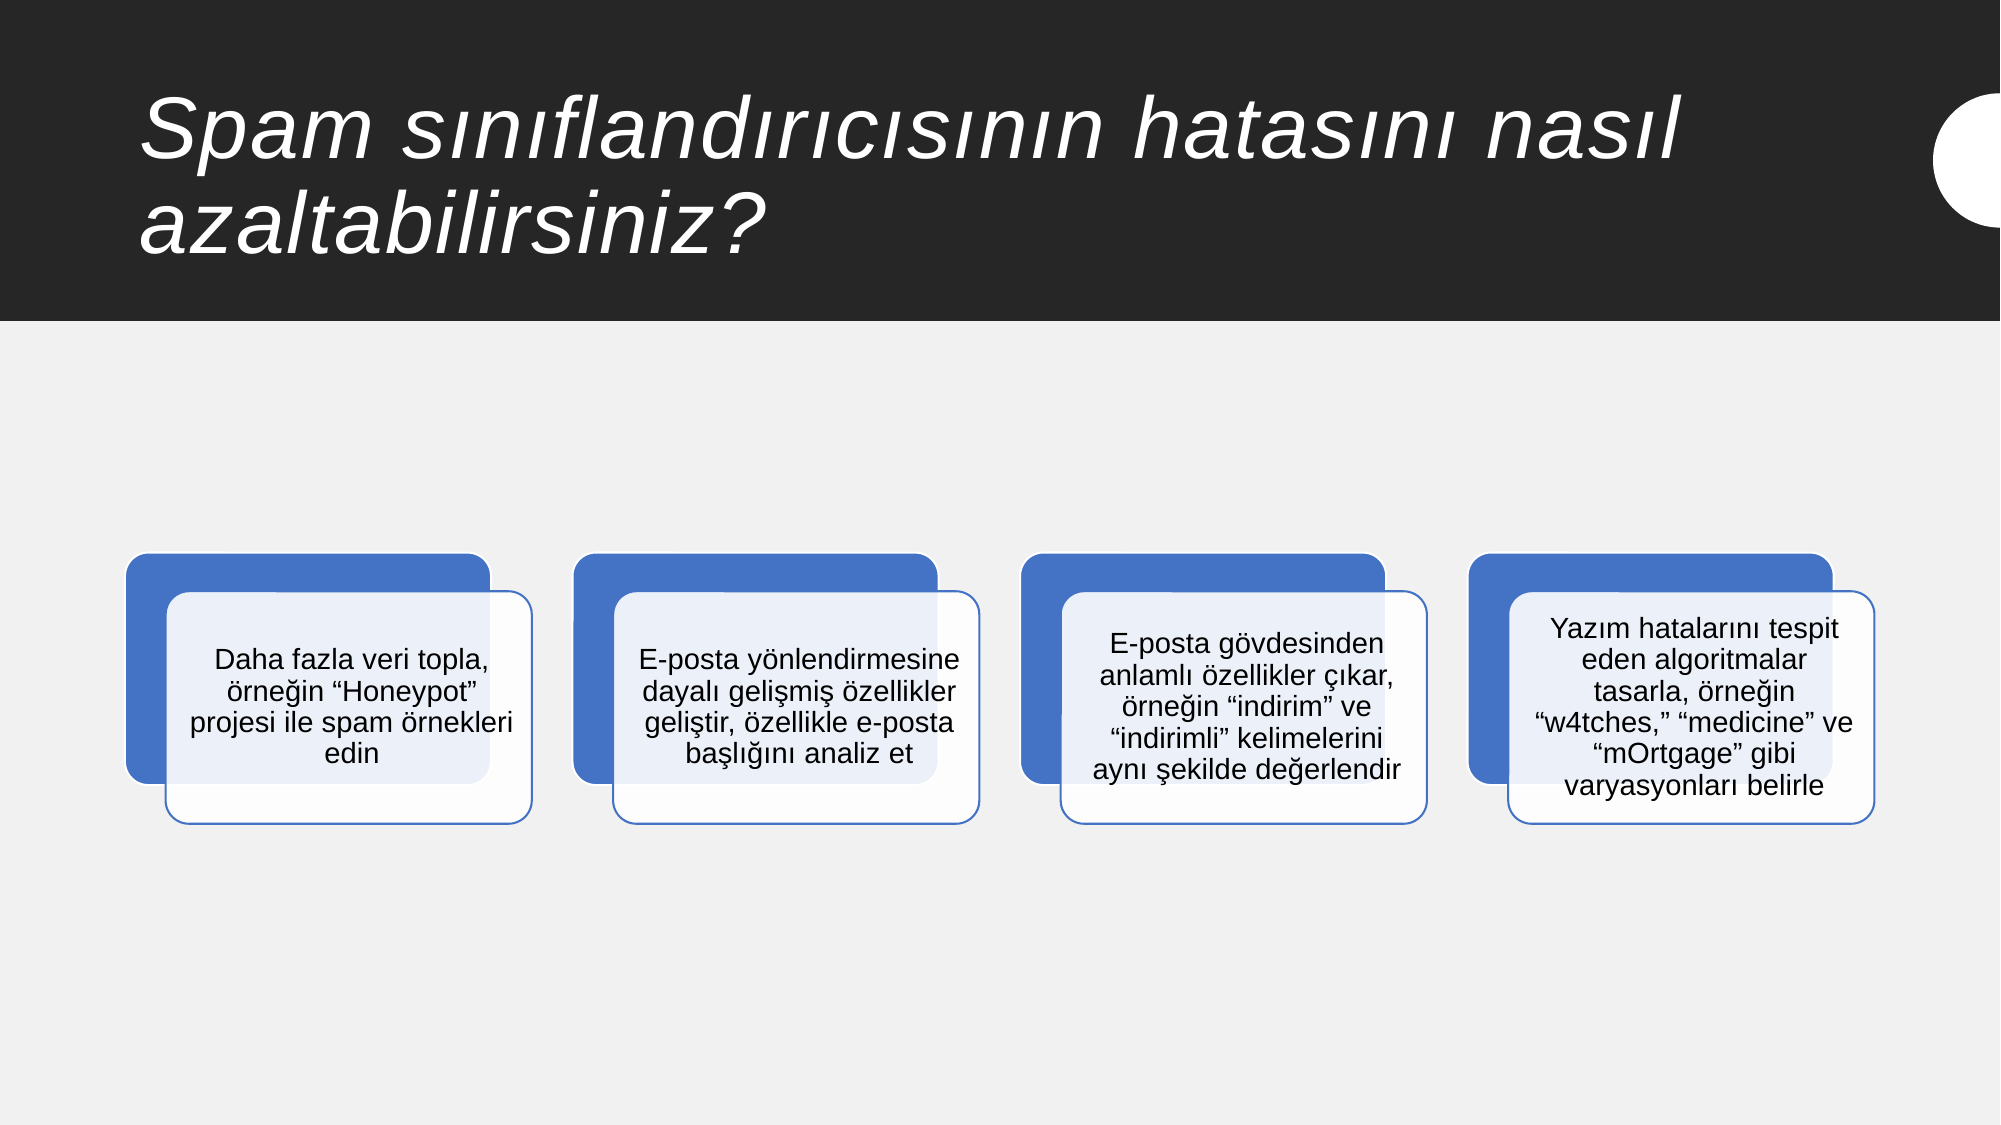

Spam sınıflandırıcısının hatasını nasıl azaltabilirsiniz?

Daha fazla veri topla, örneğin “Honeypot” projesi ile spam örnekleri edin
E-posta yönlendirmesine dayalı gelişmiş özellikler geliştir, özellikle e-posta başlığını analiz et
E-posta gövdesinden anlamlı özellikler çıkar, örneğin “indirim” ve “indirimli” kelimelerini aynı şekilde değerlendir
Yazım hatalarını tespit eden algoritmalar tasarla, örneğin “w4tches,” “medicine” ve “mOrtgage” gibi varyasyonları belirle